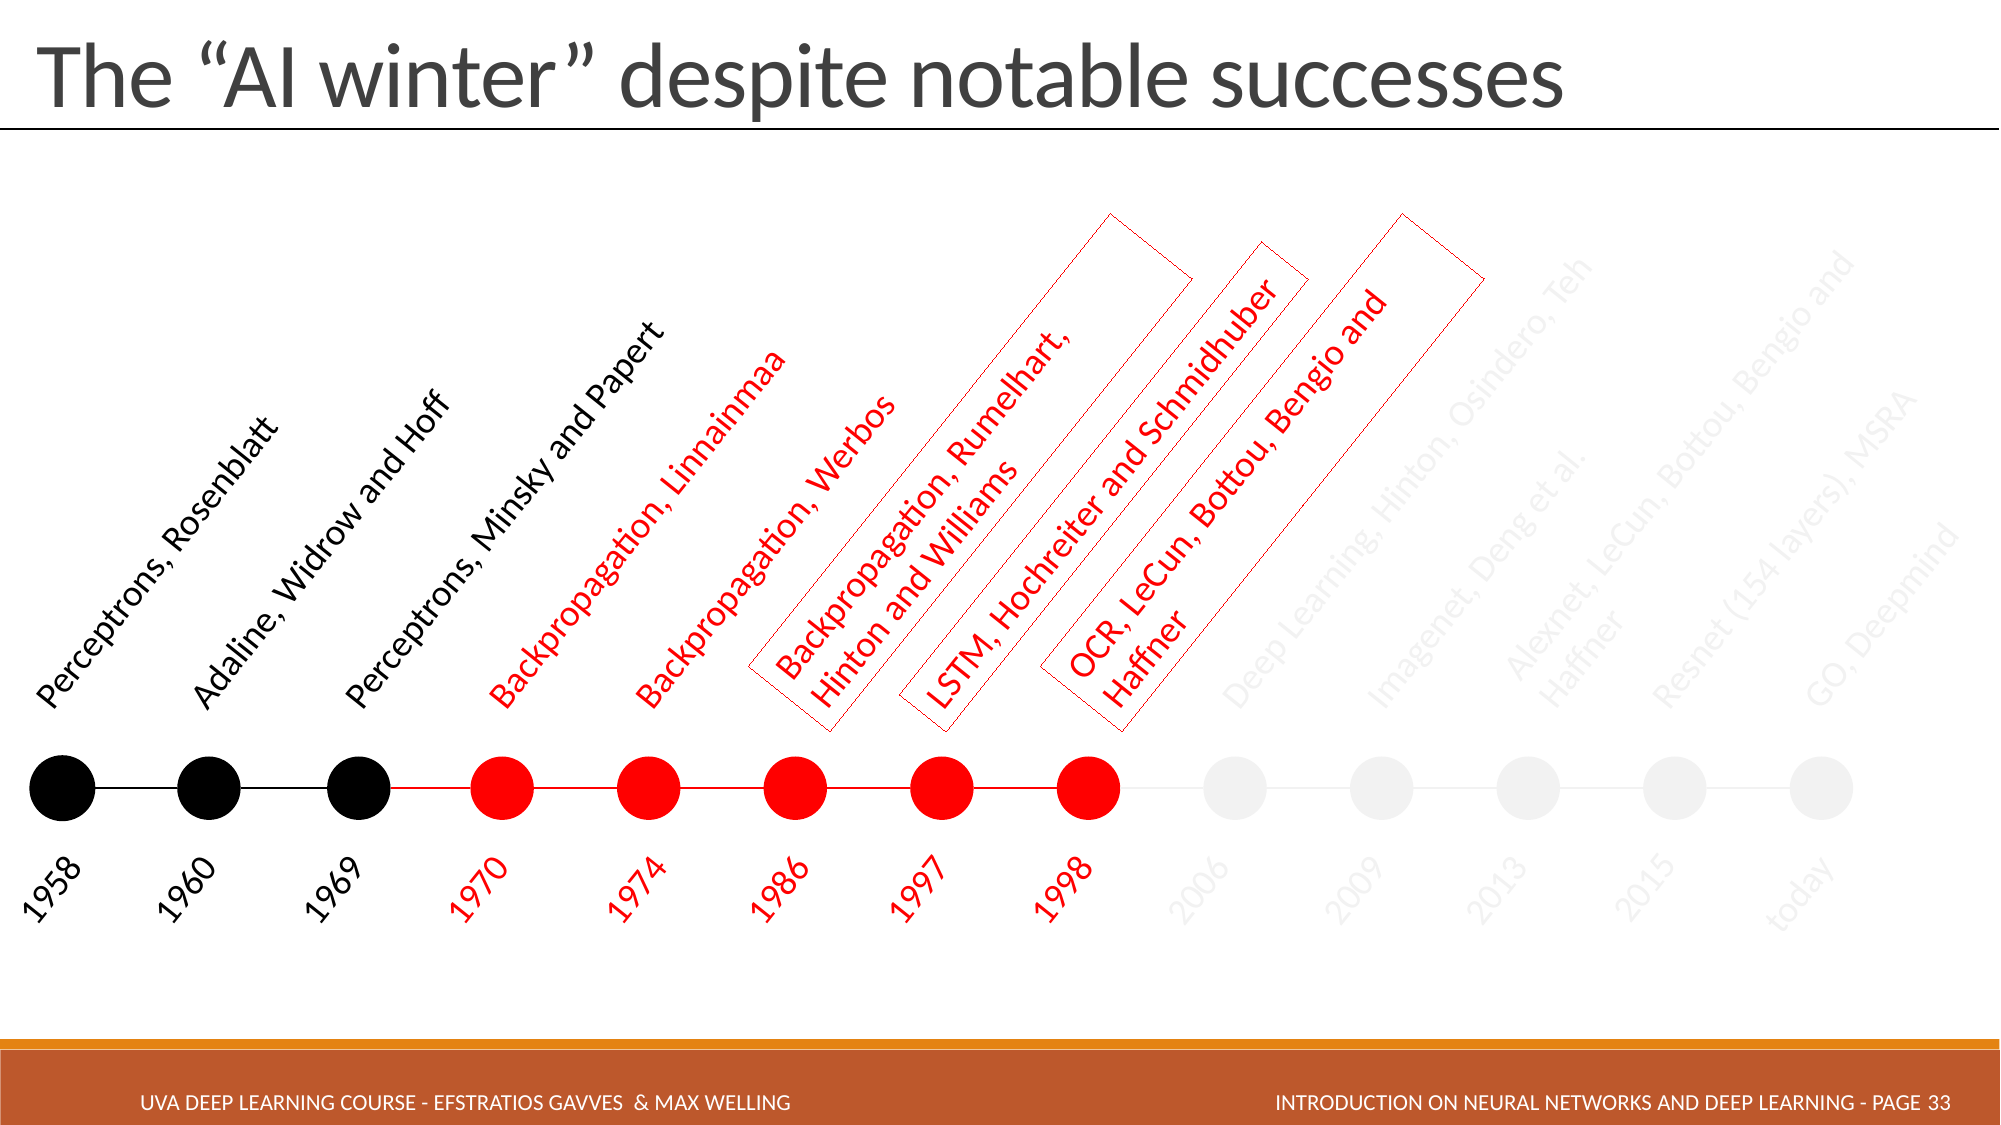

# The “AI winter” despite notable successes
Backpropagation, Rumelhart, Hinton and Williams
Alexnet, LeCun, Bottou, Bengio and Haffner
OCR, LeCun, Bottou, Bengio and Haffner
Deep Learning, Hinton, Osindero, Teh
LSTM, Hochreiter and Schmidhuber
Imagenet, Deng et al.
Resnet (154 layers), MSRA
Perceptrons, Rosenblatt
Perceptrons, Minsky and Papert
Backpropagation, Linnainmaa
Backpropagation, Werbos
Adaline, Widrow and Hoff
GO, Deepmind

2015
2006
2009
2013
1958
1998
1969
1997
1986
1970
1974
1960
today
INTRODUCTION ON NEURAL NETWORKS AND DEEP LEARNING - PAGE 33
UVA Deep Learning COURSE - Efstratios Gavves  & Max Welling